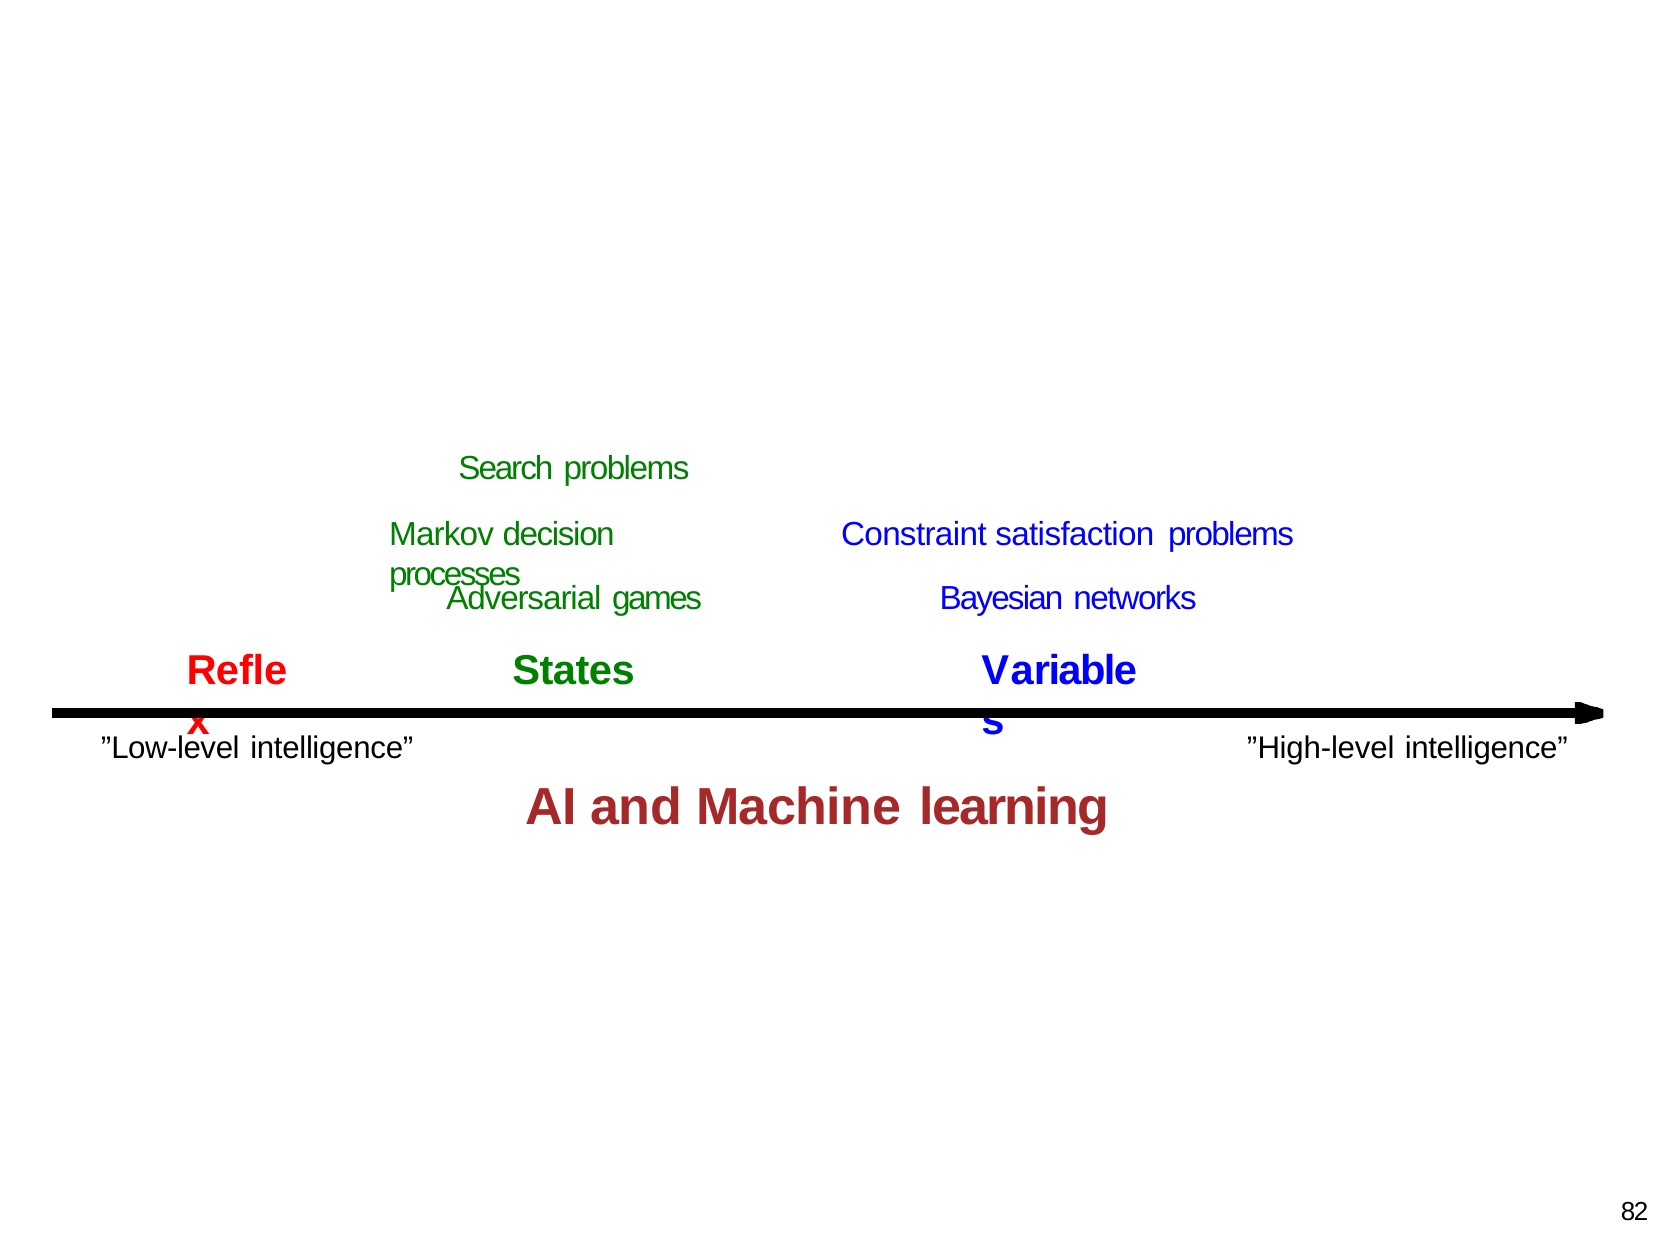

Search problems
Markov decision processes
Constraint satisfaction problems
Adversarial games
Bayesian networks
Reflex
States
Variables

”Low-level intelligence”
”High-level intelligence”
AI and Machine learning
82